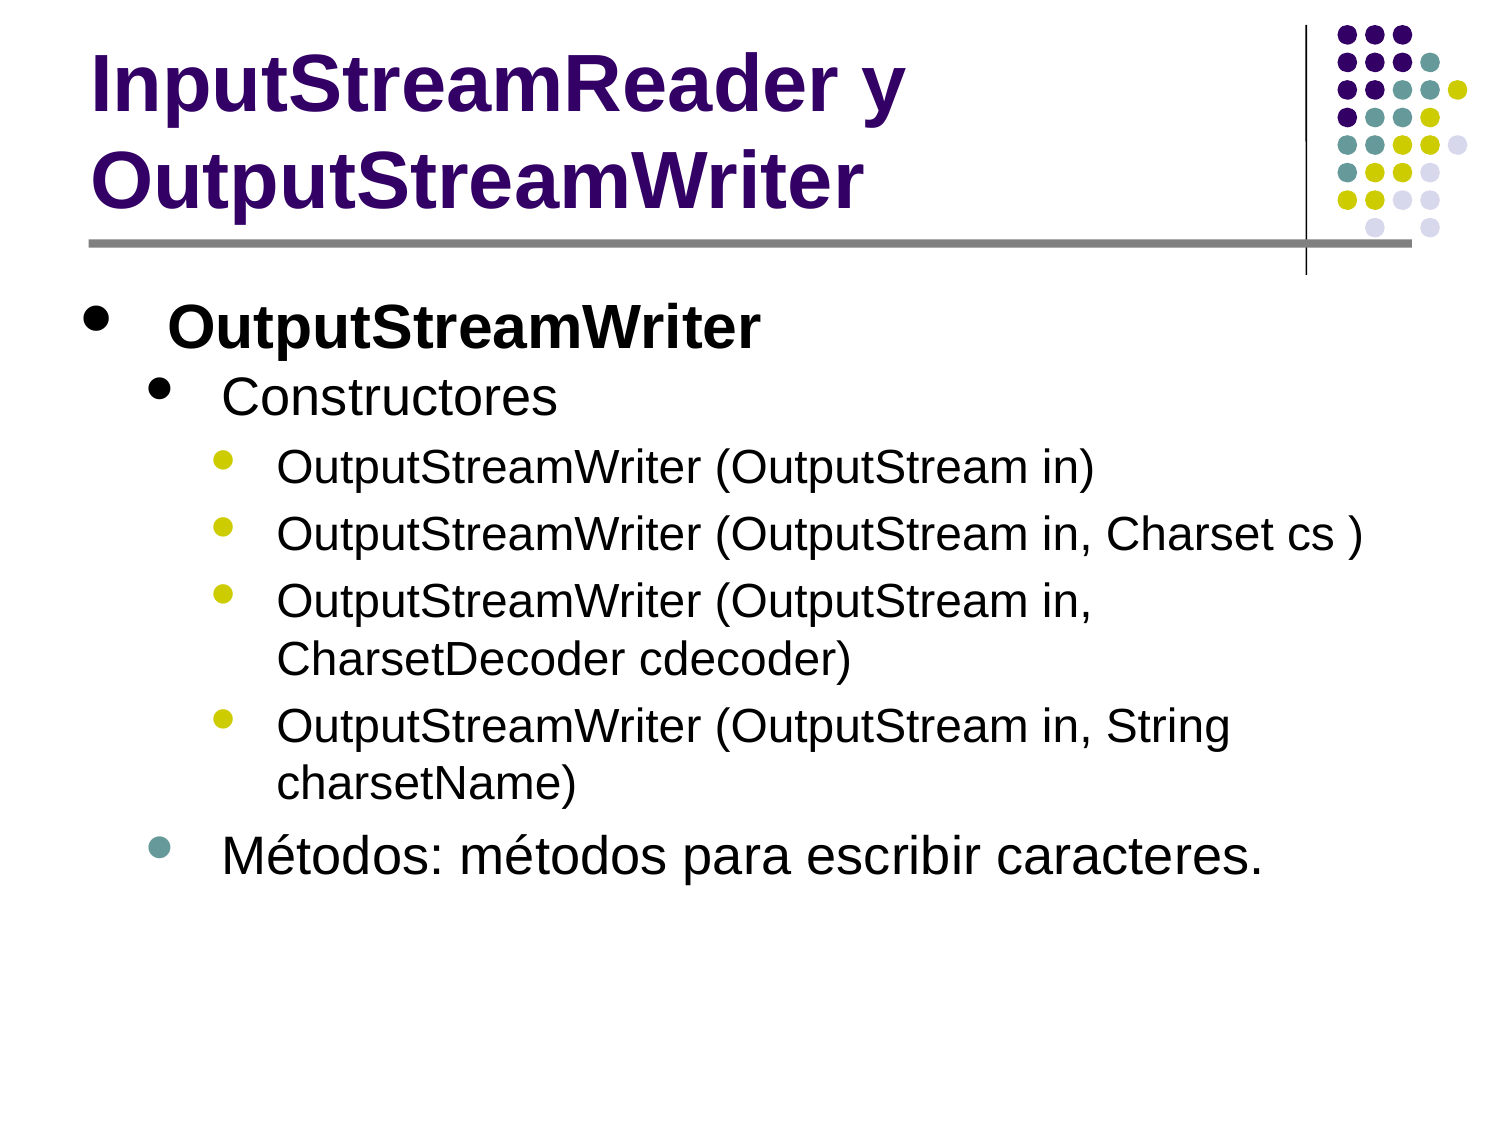

# InputStreamReader y OutputStreamWriter
OutputStreamWriter
Constructores
OutputStreamWriter (OutputStream in)
OutputStreamWriter (OutputStream in, Charset cs )
OutputStreamWriter (OutputStream in, CharsetDecoder cdecoder)
OutputStreamWriter (OutputStream in, String charsetName)
Métodos: métodos para escribir caracteres.